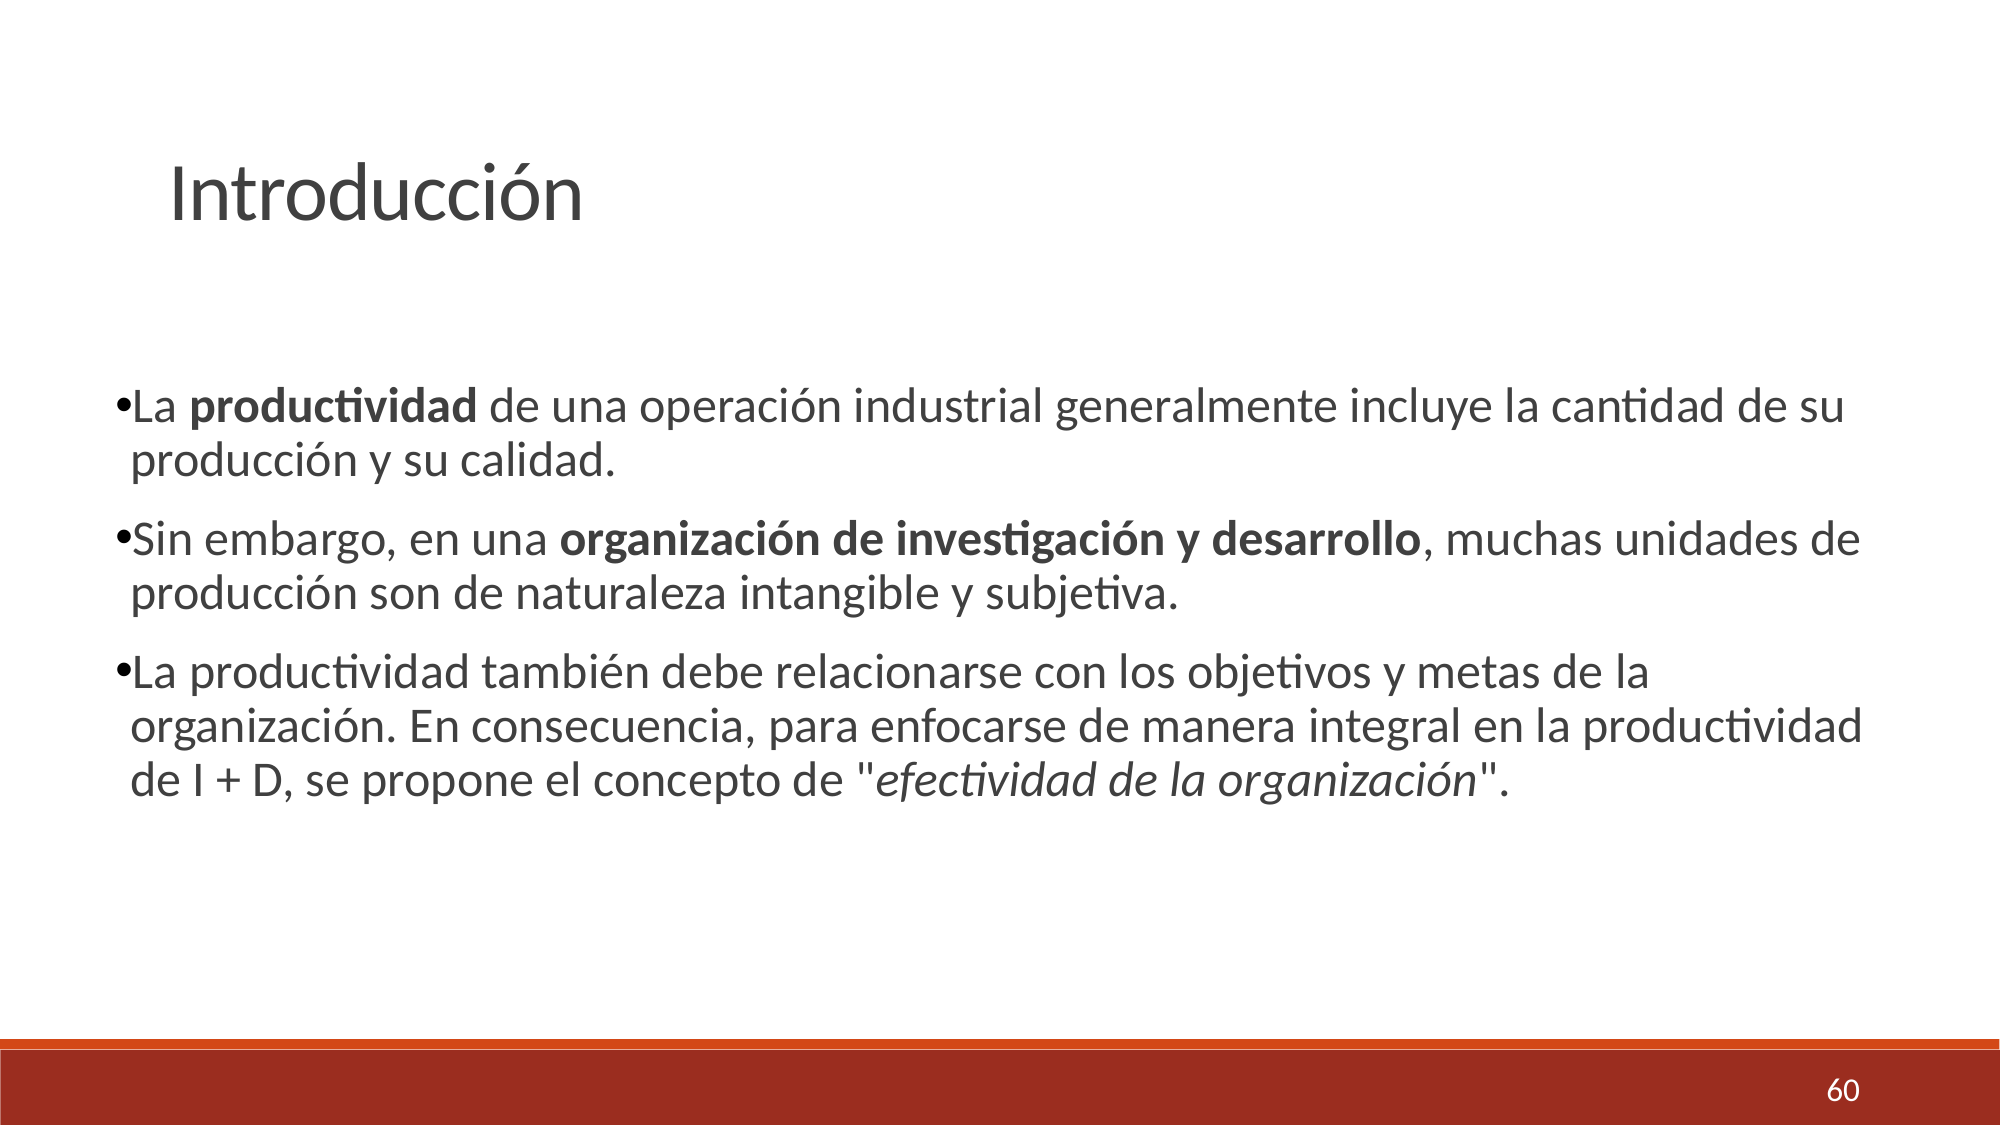

Introducción
La productividad de una operación industrial generalmente incluye la cantidad de su producción y su calidad.
Sin embargo, en una organización de investigación y desarrollo, muchas unidades de producción son de naturaleza intangible y subjetiva.
La productividad también debe relacionarse con los objetivos y metas de la organización. En consecuencia, para enfocarse de manera integral en la productividad de I + D, se propone el concepto de "efectividad de la organización".
60